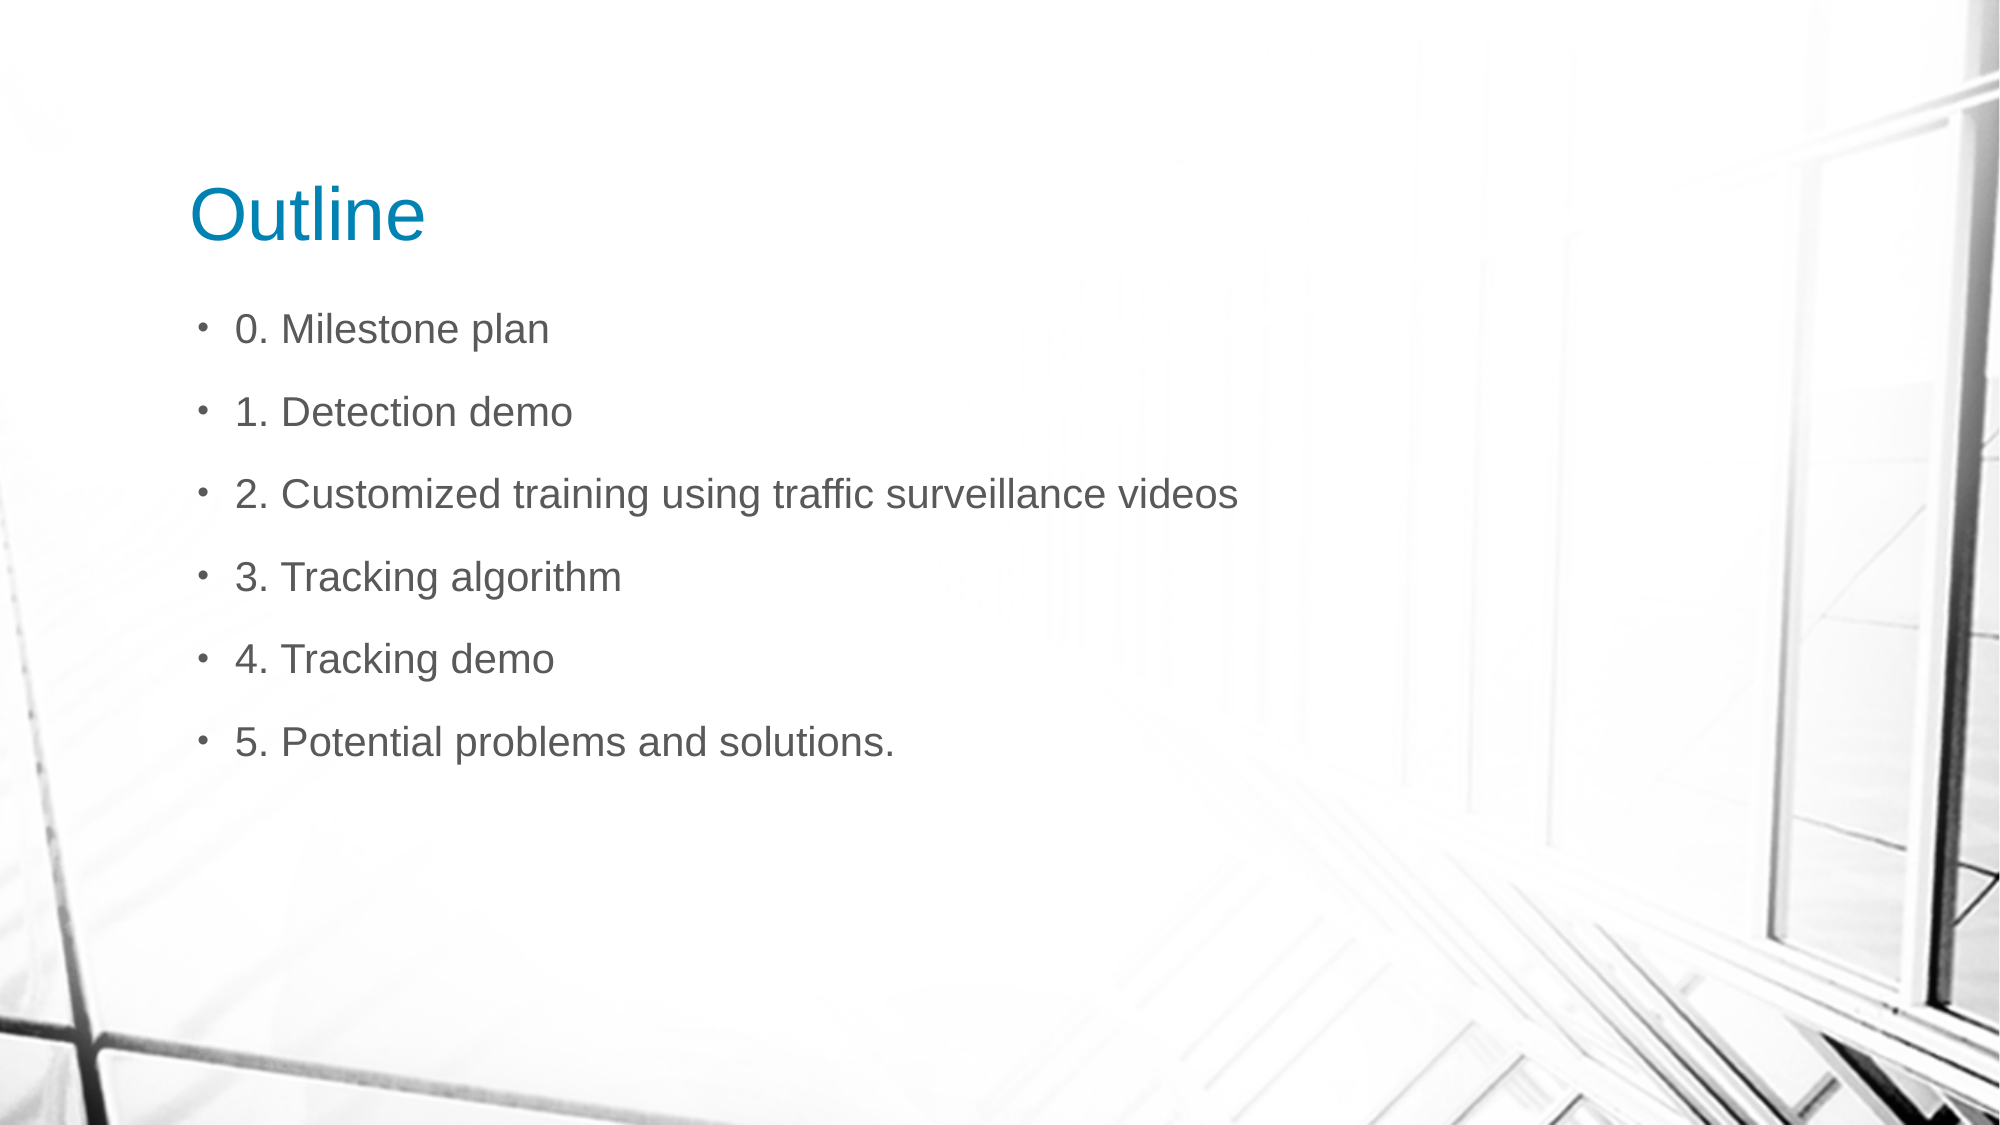

# Outline
0. Milestone plan
1. Detection demo
2. Customized training using traffic surveillance videos
3. Tracking algorithm
4. Tracking demo
5. Potential problems and solutions.